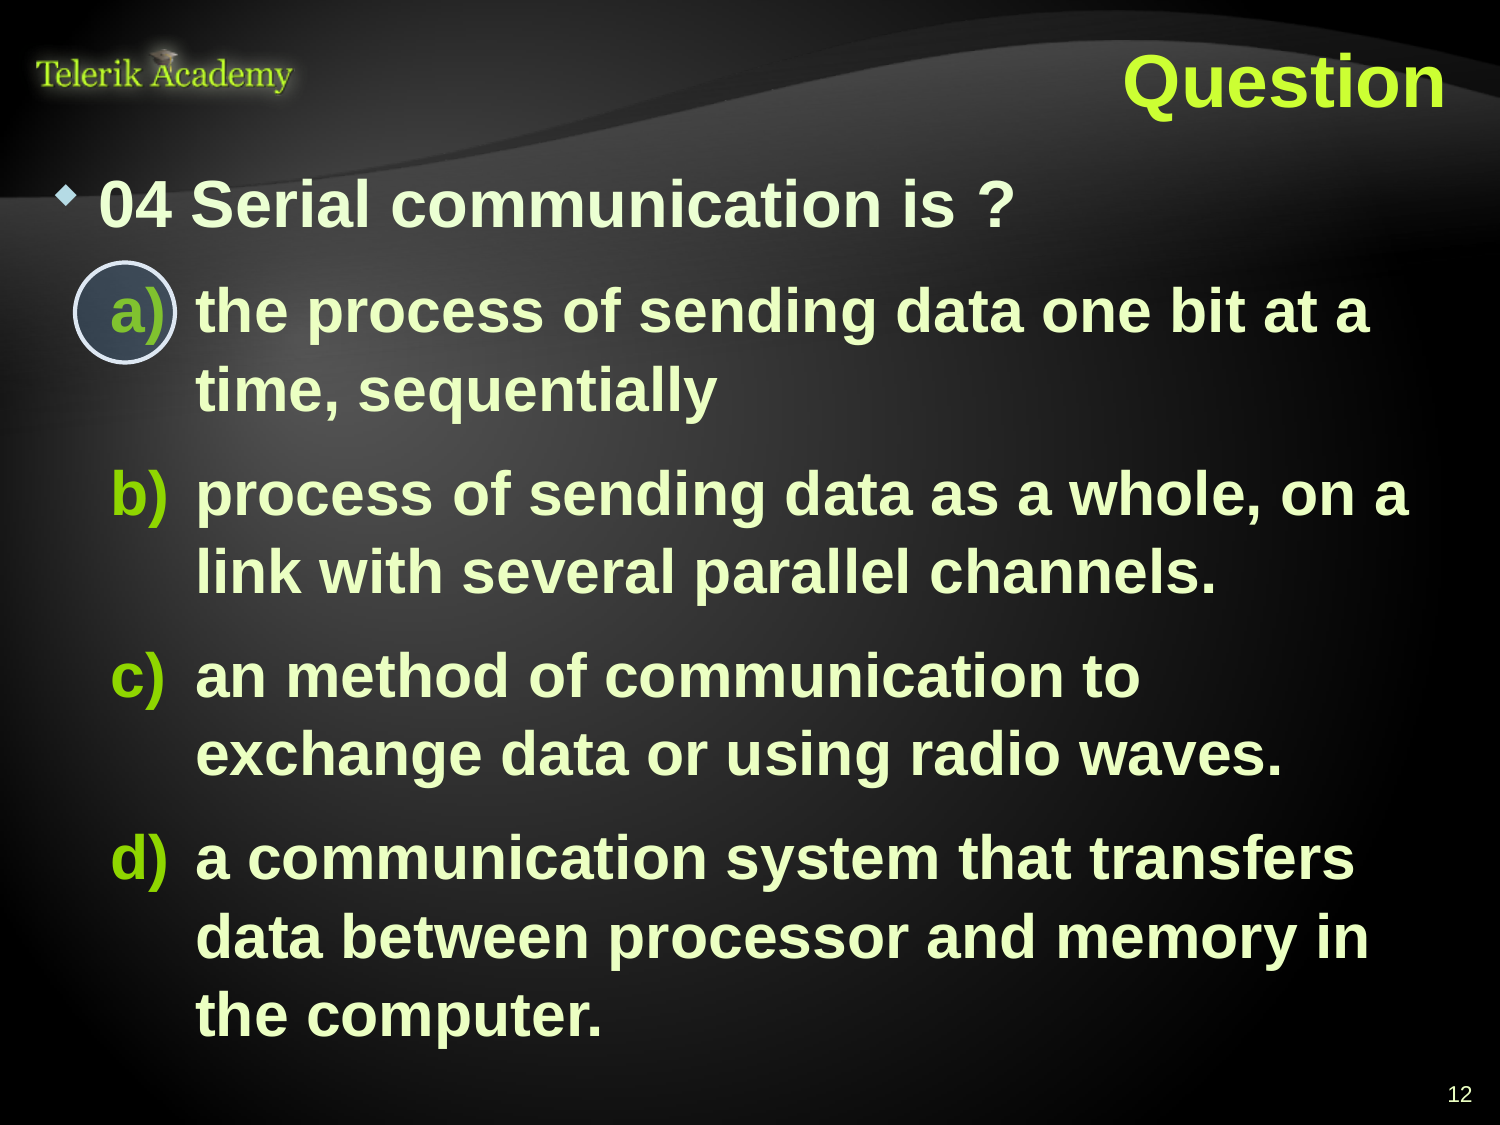

# Question
04 Serial communication is ?
the process of sending data one bit at a time, sequentially
process of sending data as a whole, on a link with several parallel channels.
an method of communication to exchange data or using radio waves.
a communication system that transfers data between processor and memory in the computer.

12